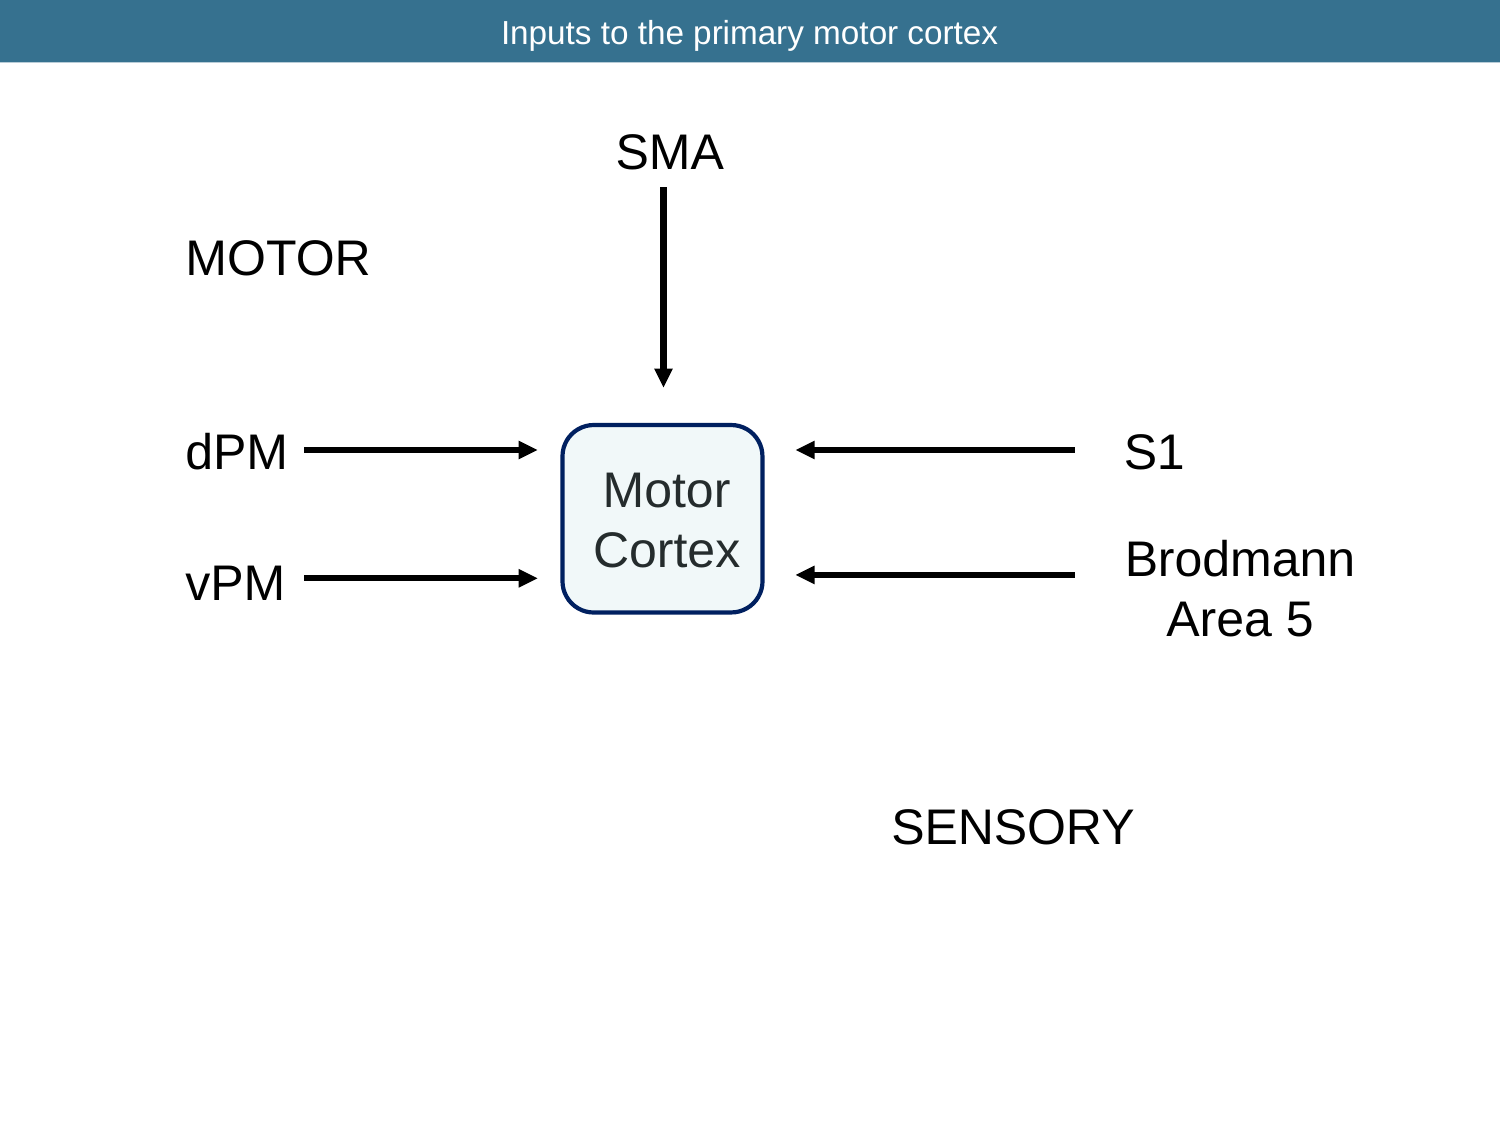

# Inputs to the primary motor cortex
SMA
MOTOR
dPM
S1

Motor Cortex

Brodmann
Area 5
vPM
SENSORY